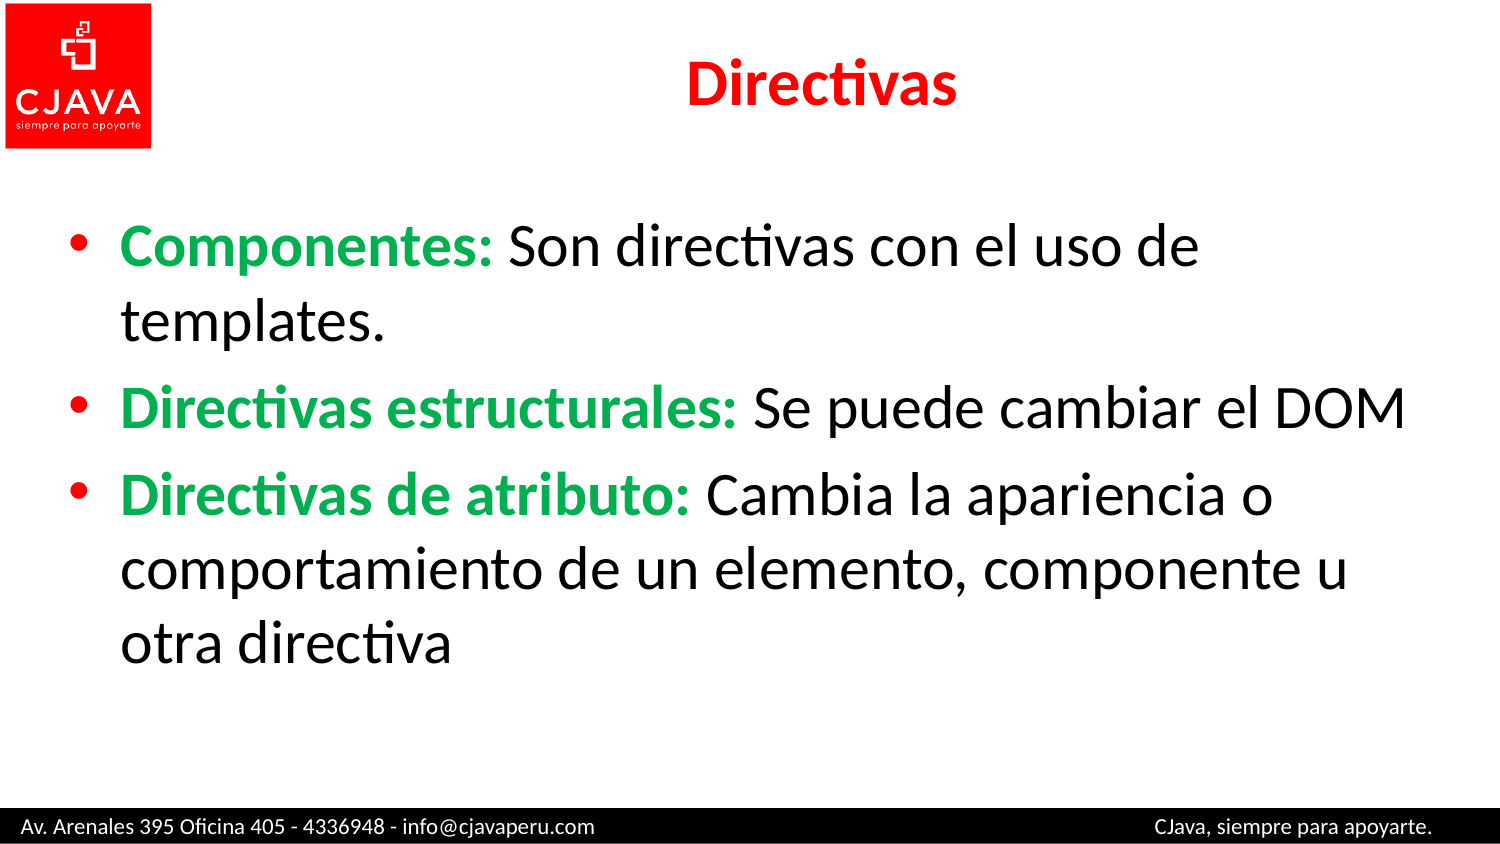

# Directivas
Componentes: Son directivas con el uso de templates.
Directivas estructurales: Se puede cambiar el DOM
Directivas de atributo: Cambia la apariencia o comportamiento de un elemento, componente u otra directiva